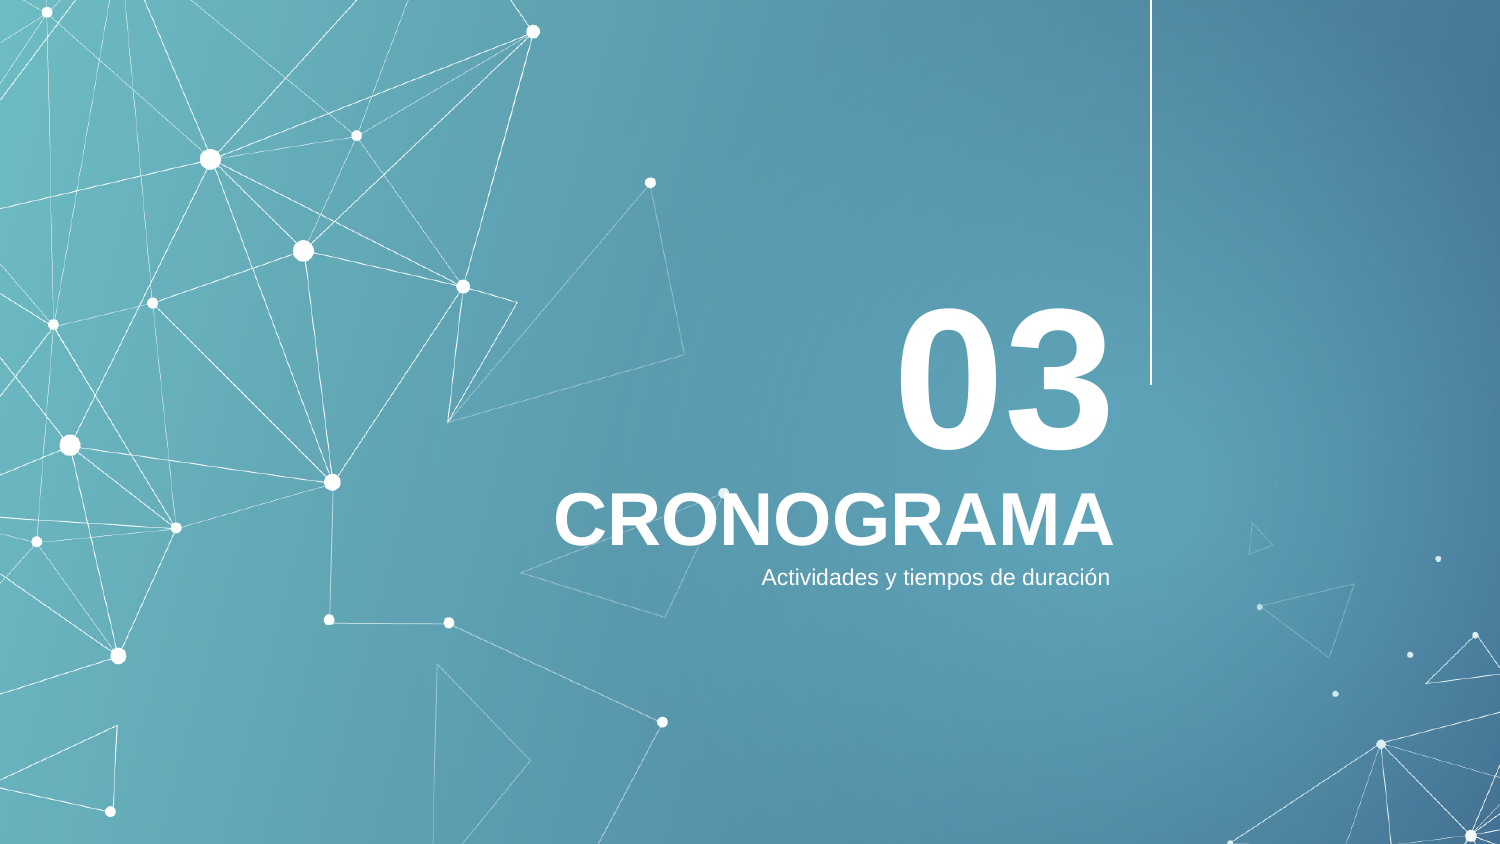

03
# CRONOGRAMA
Actividades y tiempos de duración